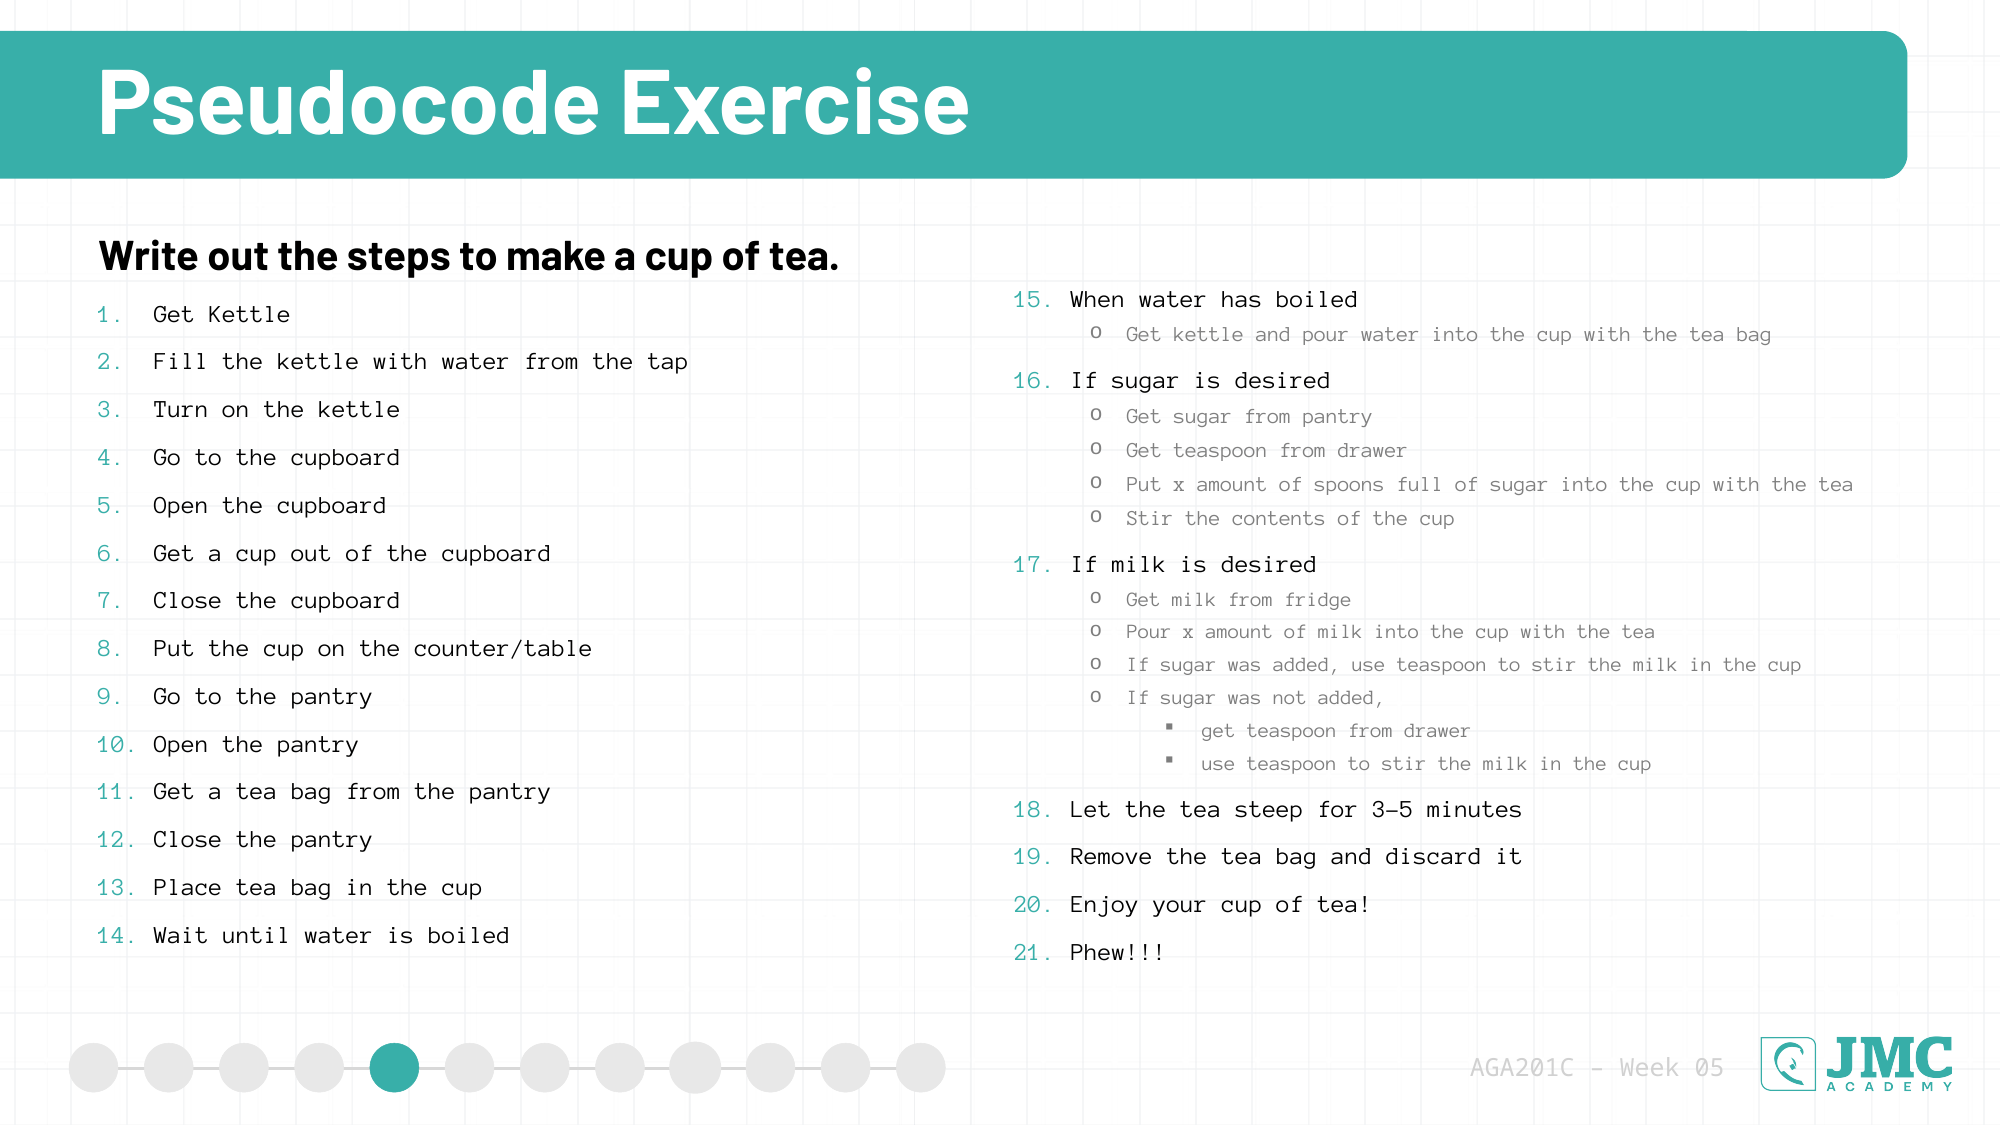

Pseudocode Exercise
Write out the steps to make a cup of tea.
Get Kettle
Fill the kettle with water from the tap
Turn on the kettle
Go to the cupboard
Open the cupboard
Get a cup out of the cupboard
Close the cupboard
Put the cup on the counter/table
Go to the pantry
Open the pantry
Get a tea bag from the pantry
Close the pantry
Place tea bag in the cup
Wait until water is boiled

When water has boiled
Get kettle and pour water into the cup with the tea bag
If sugar is desired
Get sugar from pantry
Get teaspoon from drawer
Put x amount of spoons full of sugar into the cup with the tea
Stir the contents of the cup
If milk is desired
Get milk from fridge
Pour x amount of milk into the cup with the tea
If sugar was added, use teaspoon to stir the milk in the cup
If sugar was not added,
get teaspoon from drawer
use teaspoon to stir the milk in the cup
Let the tea steep for 3-5 minutes
Remove the tea bag and discard it
Enjoy your cup of tea!
Phew!!!